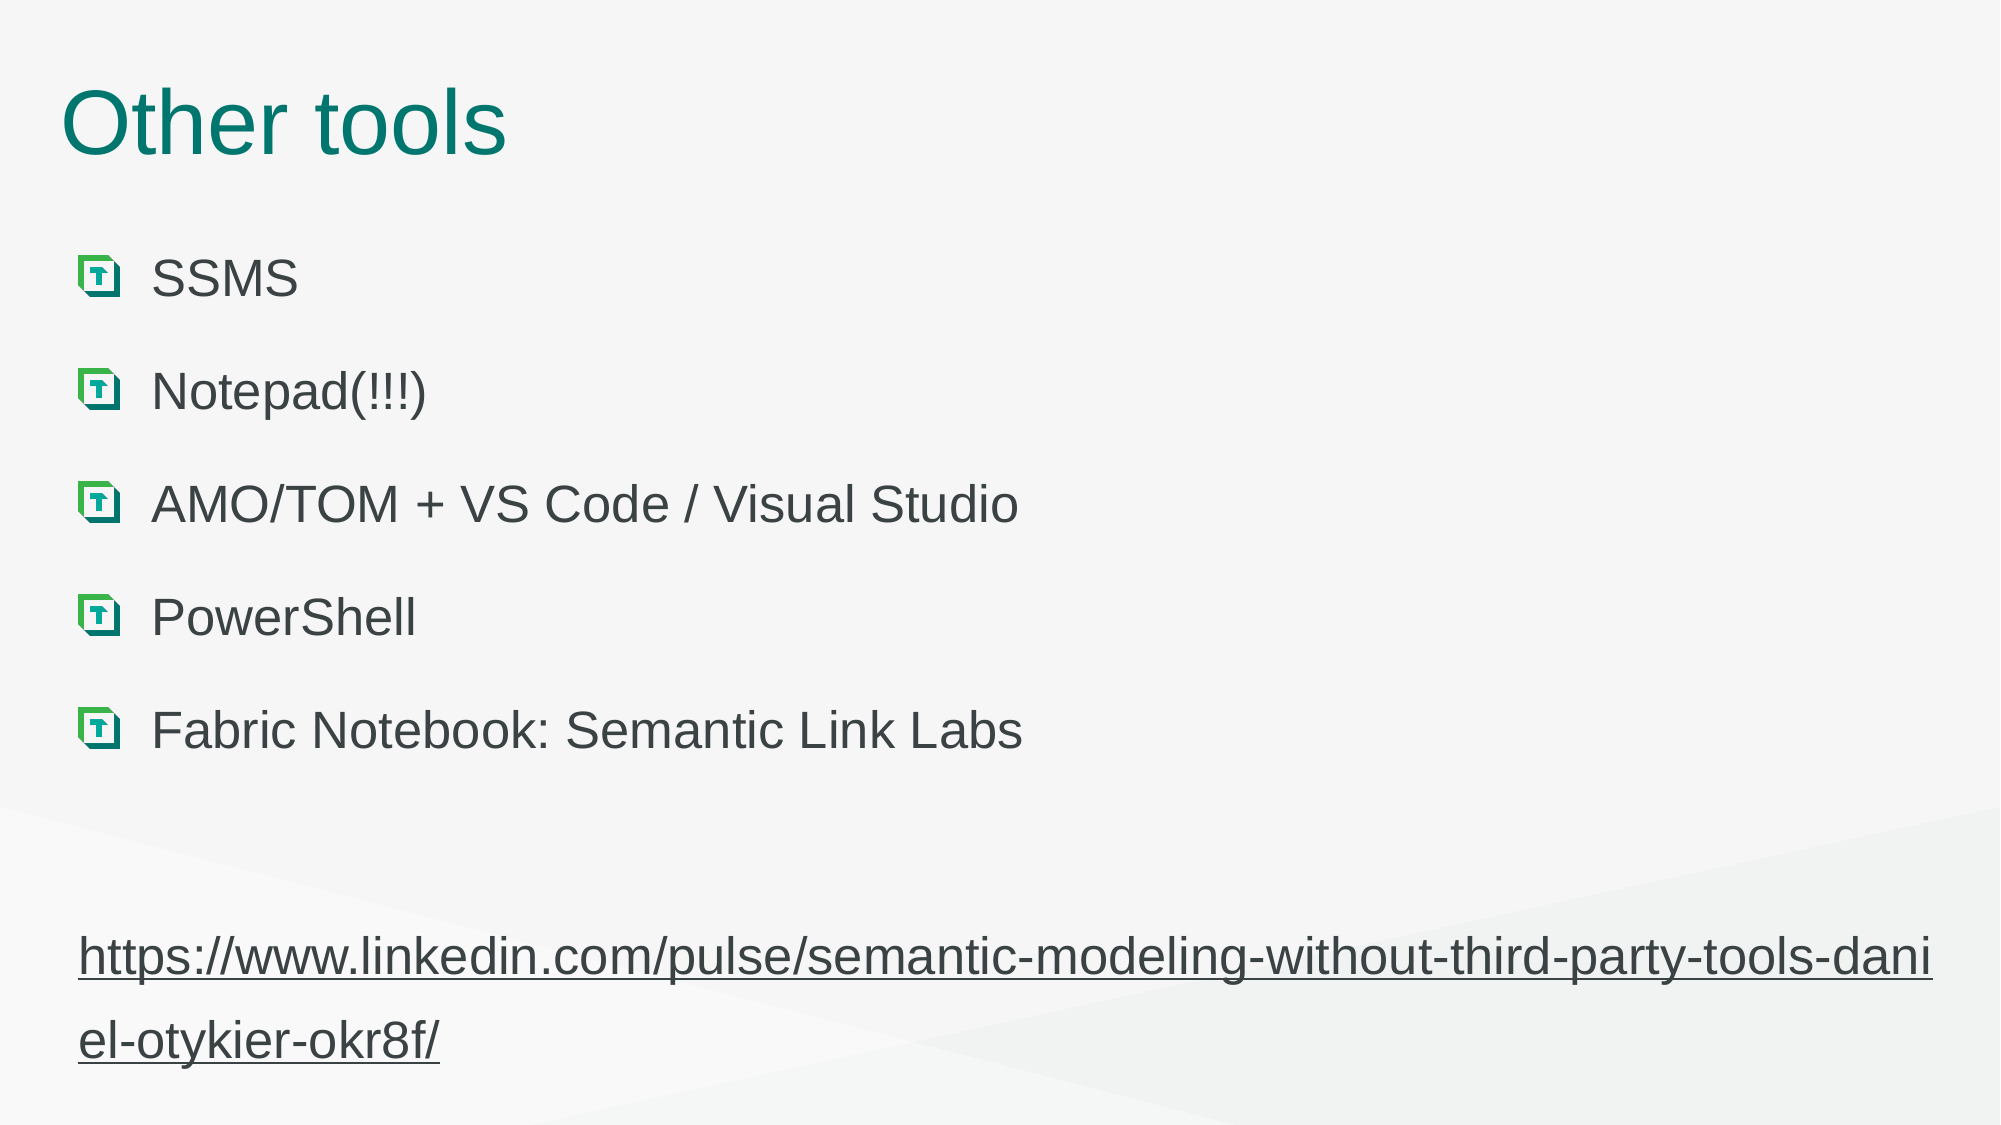

# Other tools
SSMS
Notepad(!!!)
AMO/TOM + VS Code / Visual Studio
PowerShell
Fabric Notebook: Semantic Link Labs

https://www.linkedin.com/pulse/semantic-modeling-without-third-party-tools-daniel-otykier-okr8f/